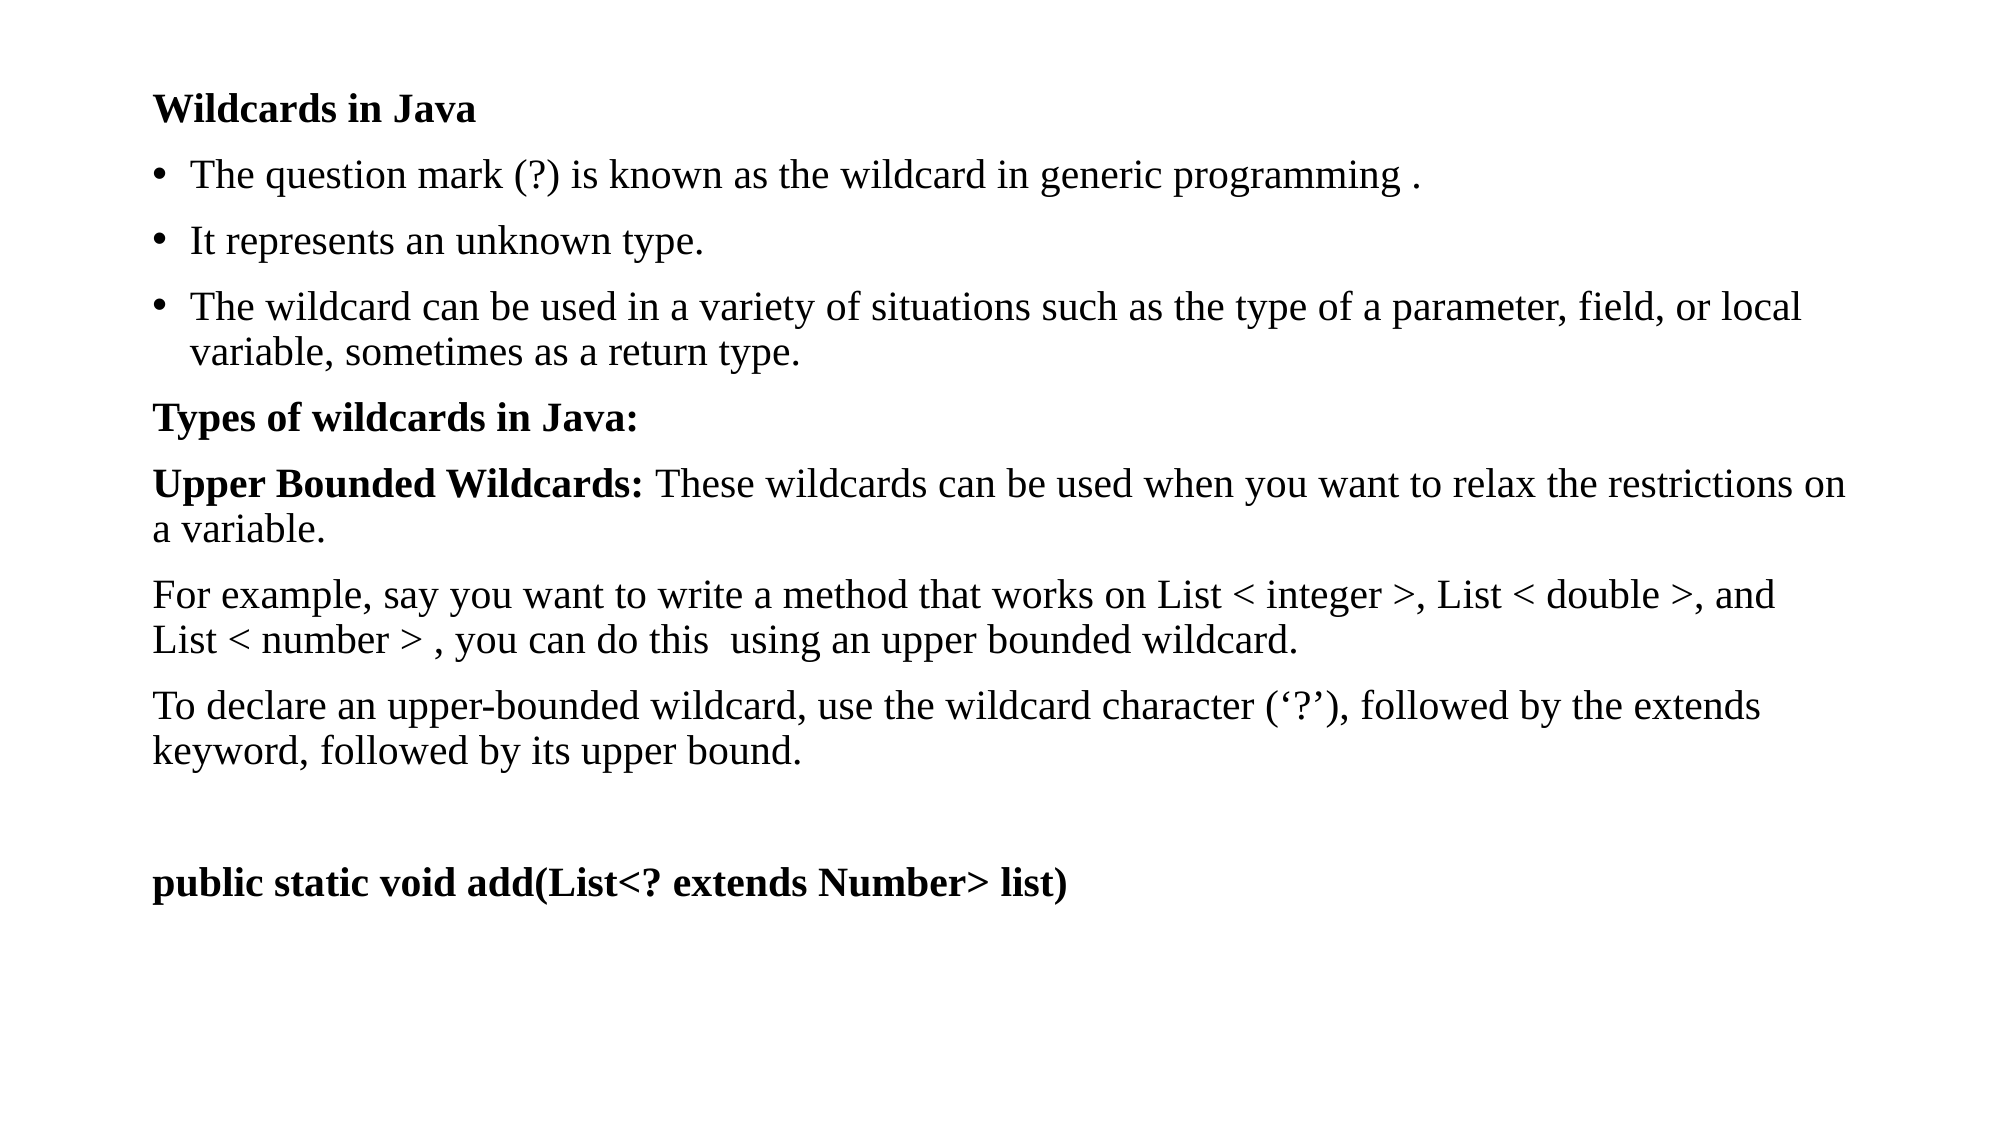

Wildcards in Java
The question mark (?) is known as the wildcard in generic programming .
It represents an unknown type.
The wildcard can be used in a variety of situations such as the type of a parameter, field, or local variable, sometimes as a return type.
Types of wildcards in Java:
Upper Bounded Wildcards: These wildcards can be used when you want to relax the restrictions on a variable.
For example, say you want to write a method that works on List < integer >, List < double >, and List < number > , you can do this  using an upper bounded wildcard.
To declare an upper-bounded wildcard, use the wildcard character (‘?’), followed by the extends keyword, followed by its upper bound.

public static void add(List<? extends Number> list)